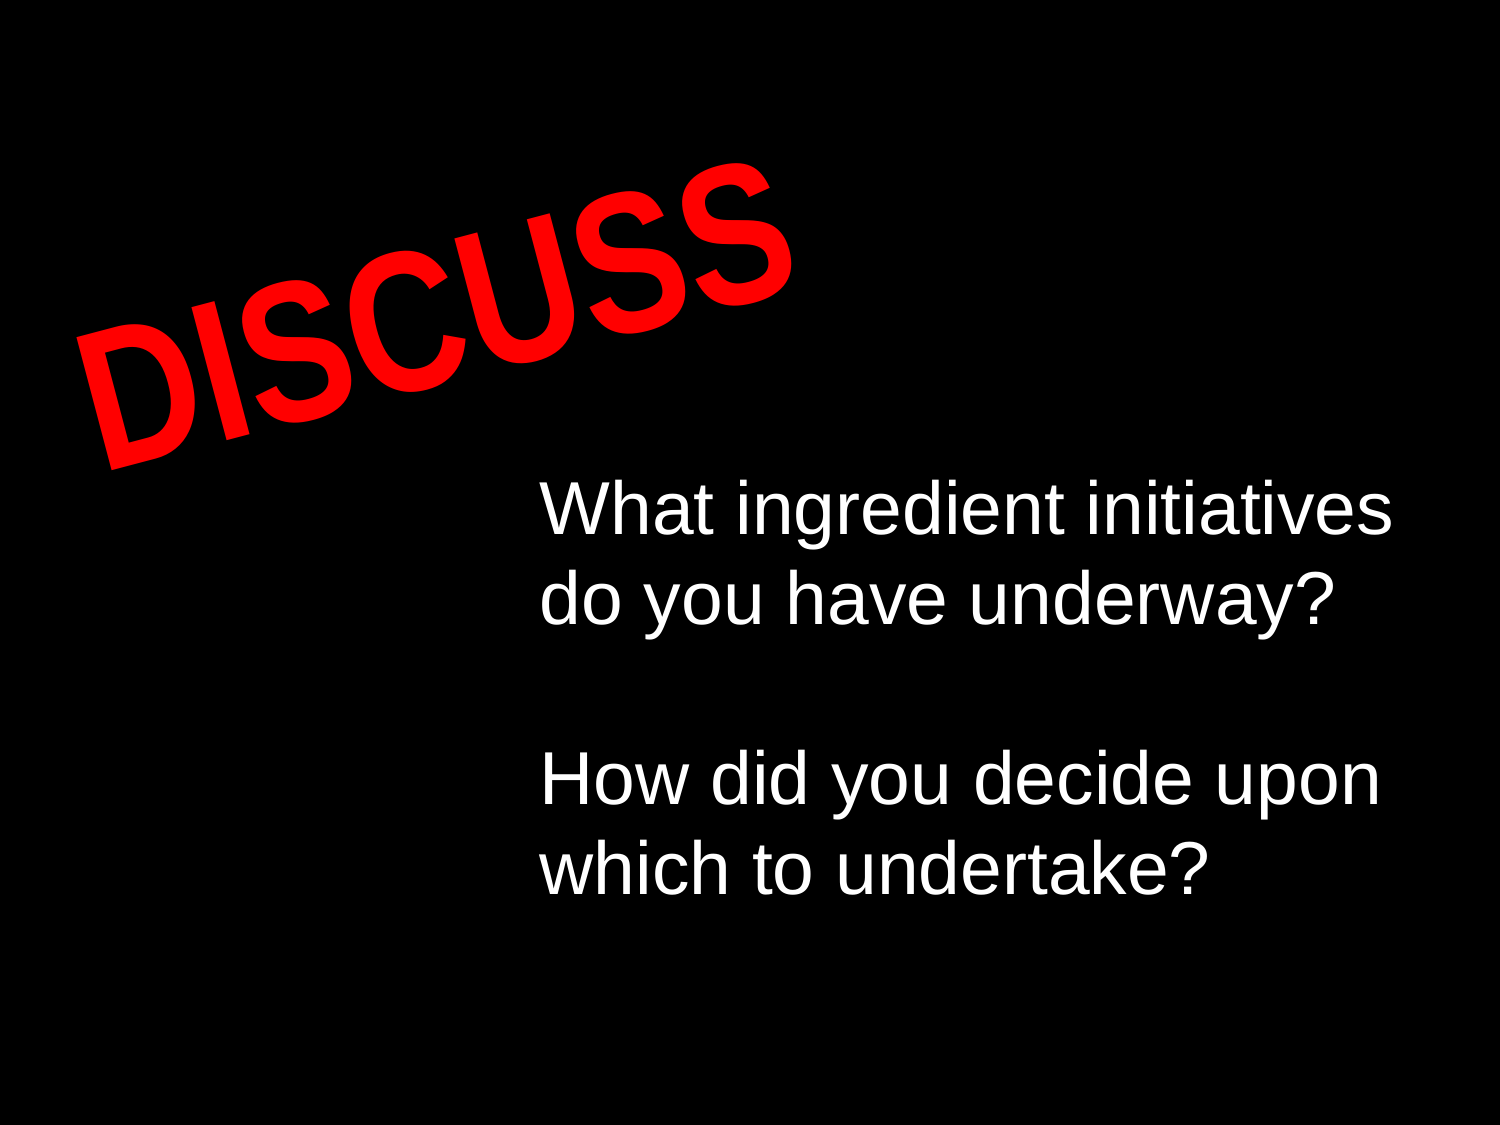

DISCUSS
What ingredient initiatives do you have underway?

How did you decide upon which to undertake?